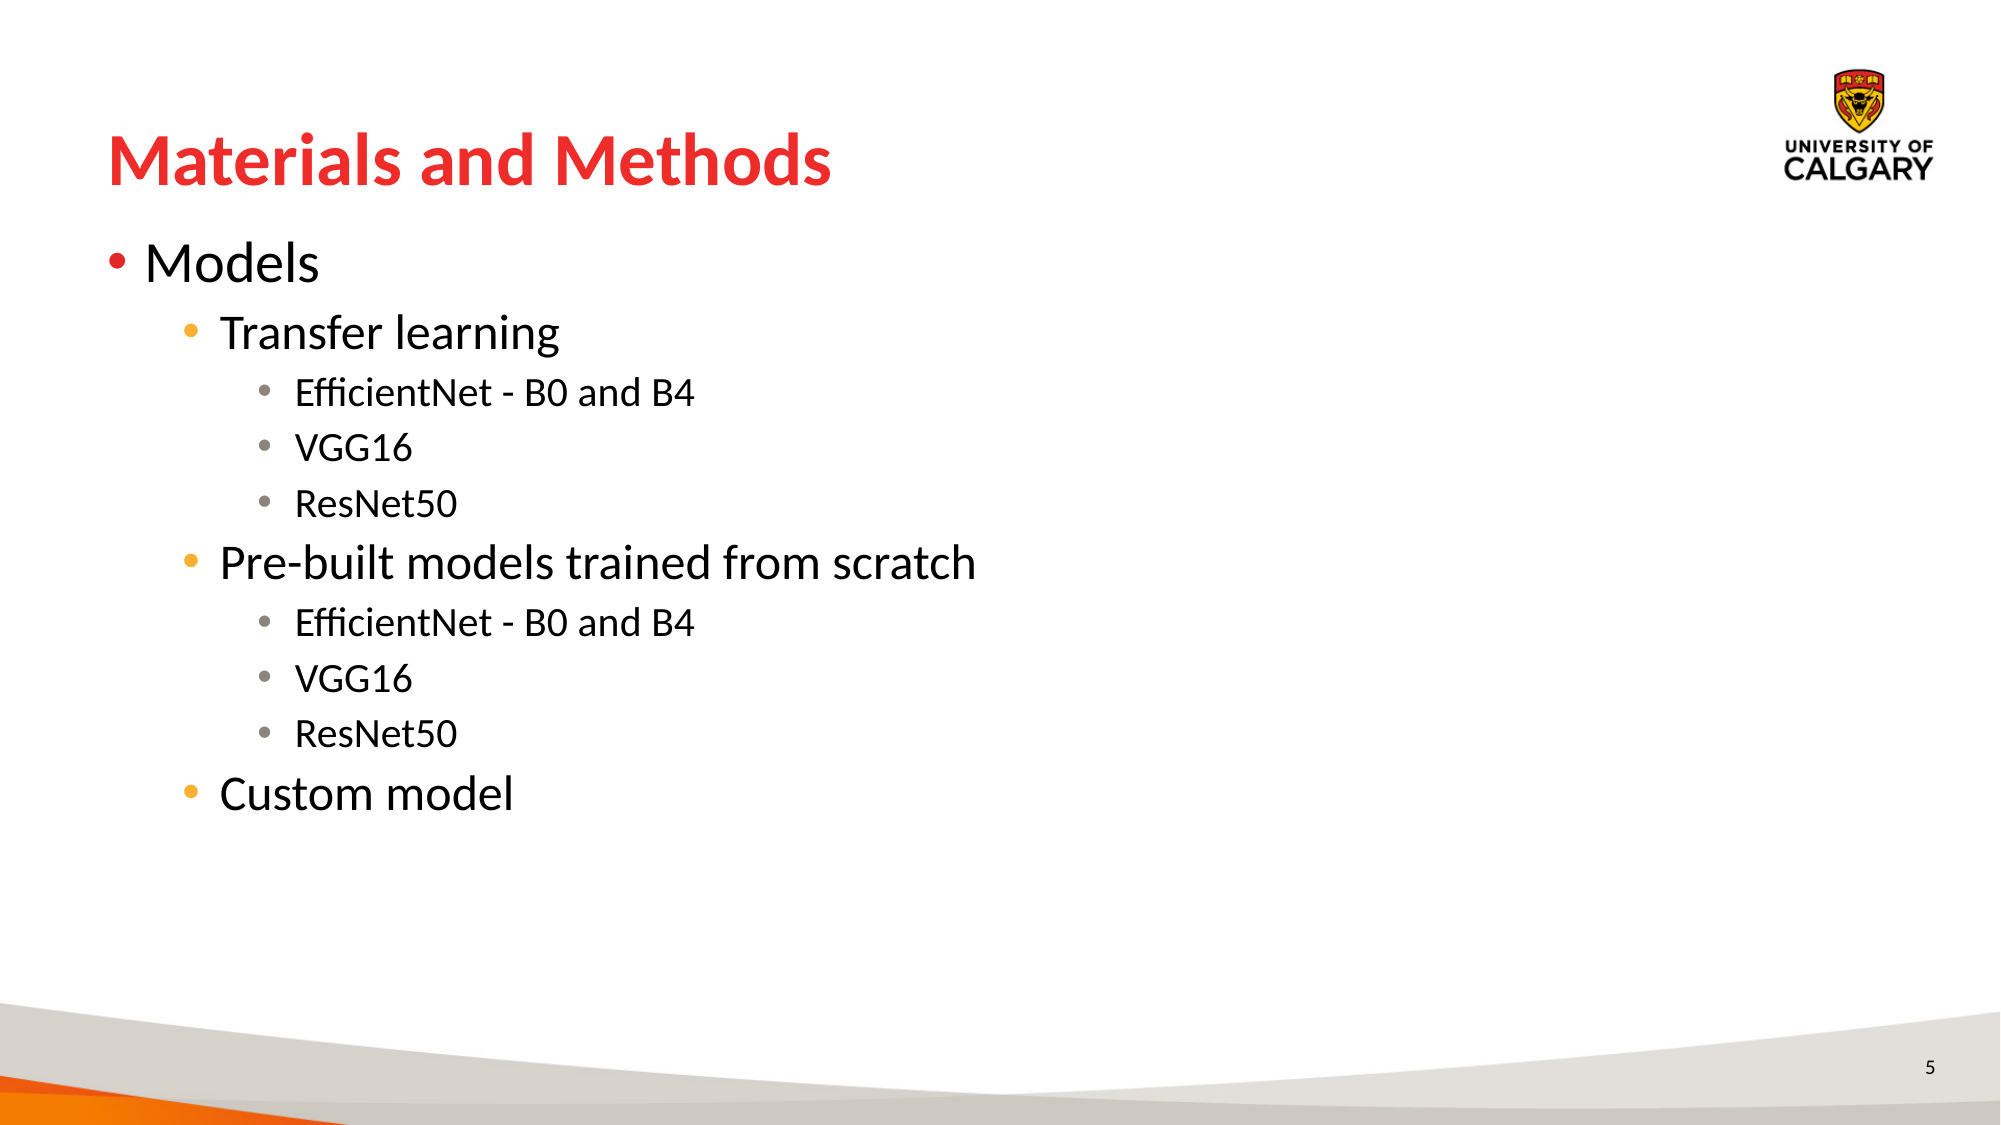

# Materials and Methods
Models
Transfer learning
EfficientNet - B0 and B4
VGG16
ResNet50
Pre-built models trained from scratch
EfficientNet - B0 and B4
VGG16
ResNet50
Custom model

5